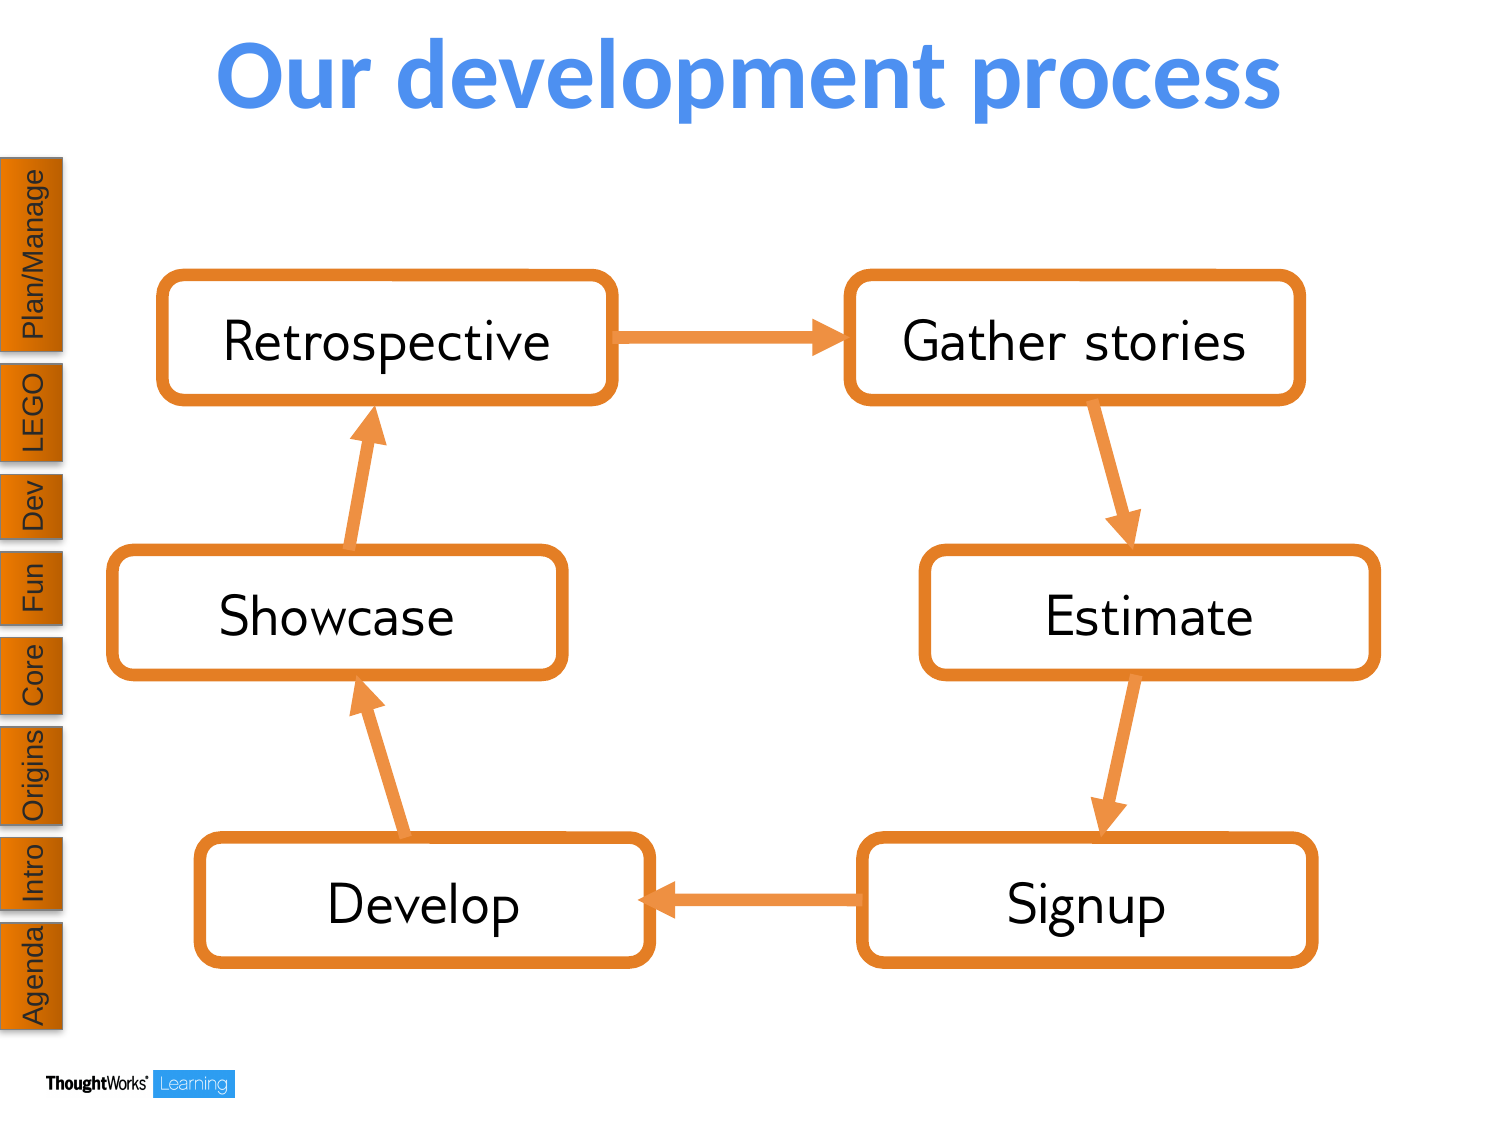

# Our development process
Plan/Manage

Retrospective

Gather stories

LEGO

Dev

Showcase

Estimate
Fun
Core

Origins

Develop

Signup
Intro

Agenda